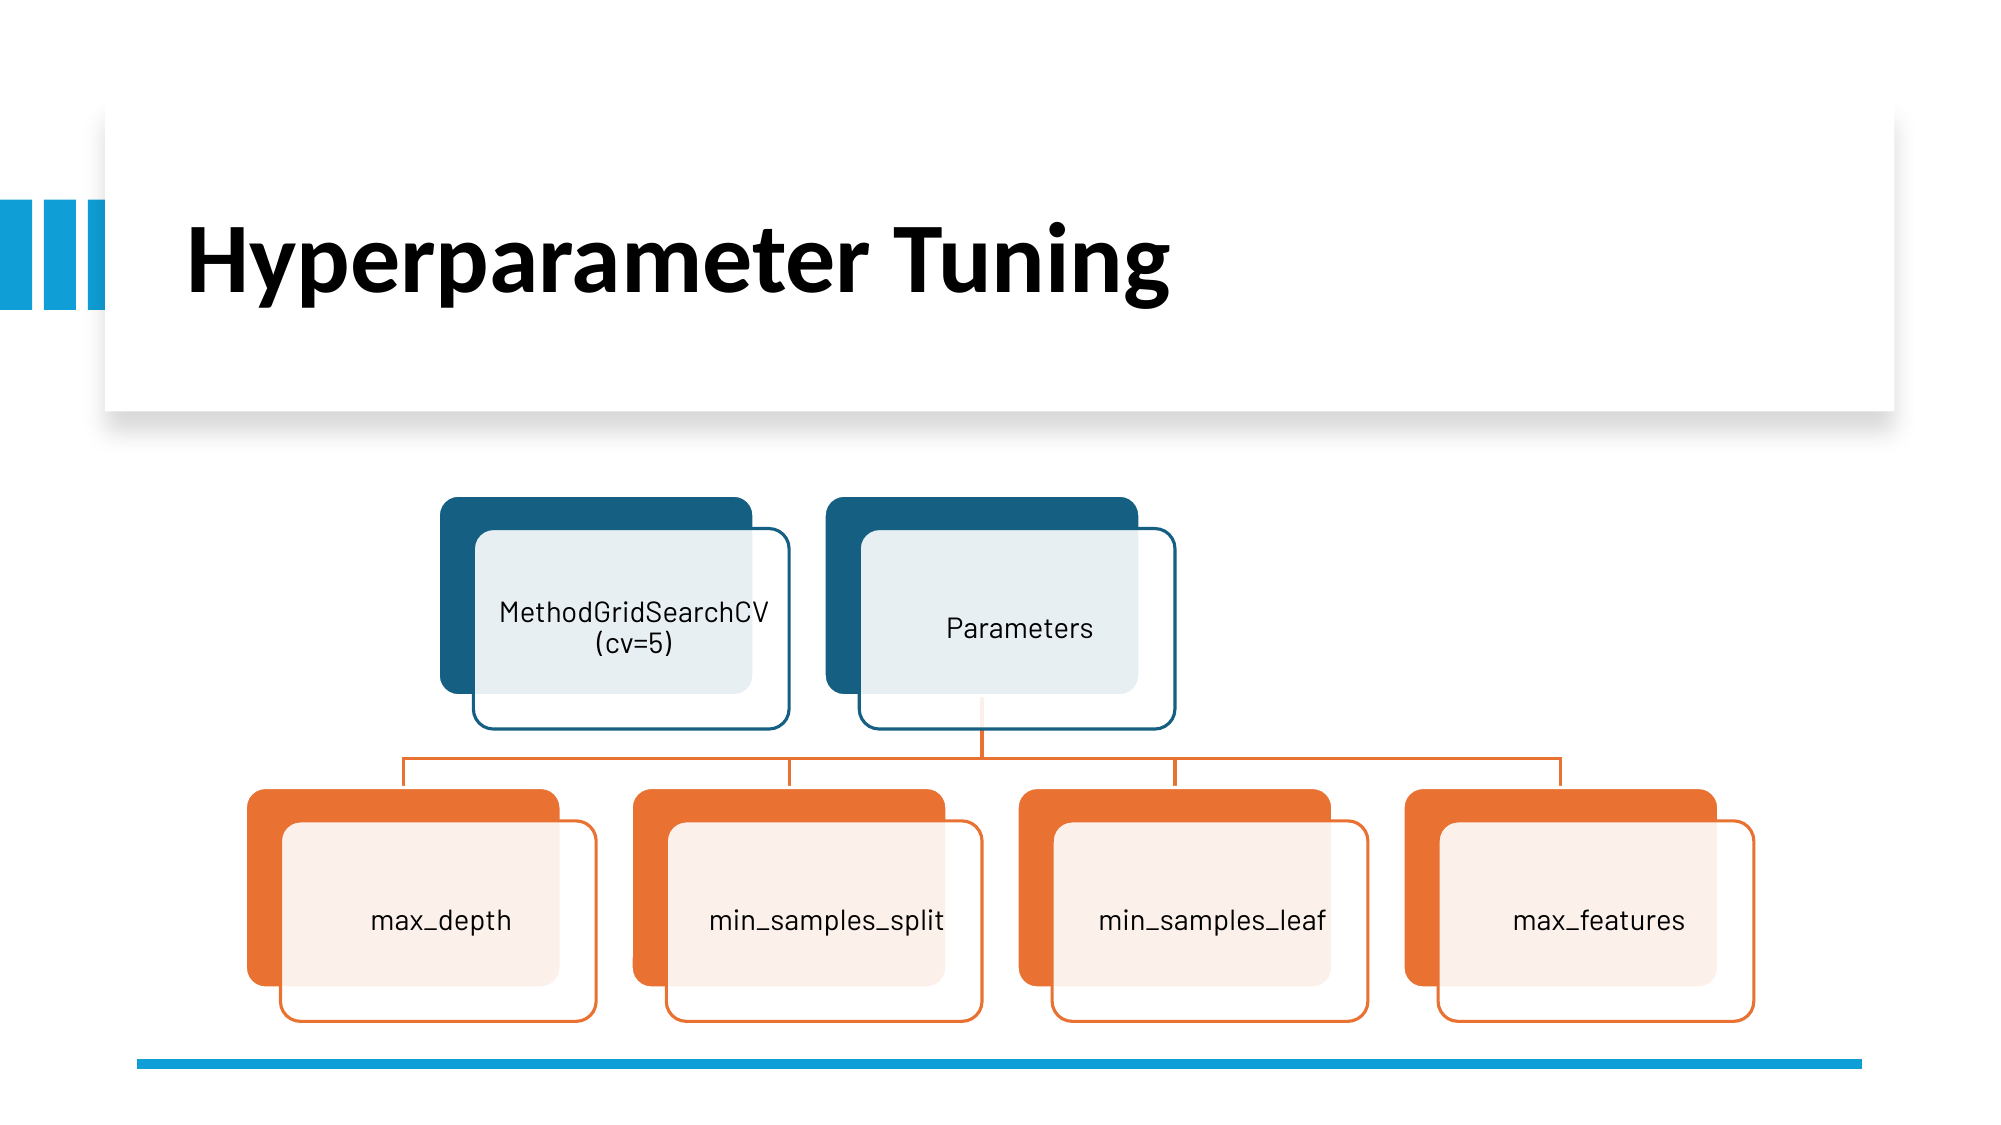

# Hyperparameter Tuning

MethodGridSearchCV (cv=5)
Parameters
max_depth
min_samples_split
min_samples_leaf
max_features